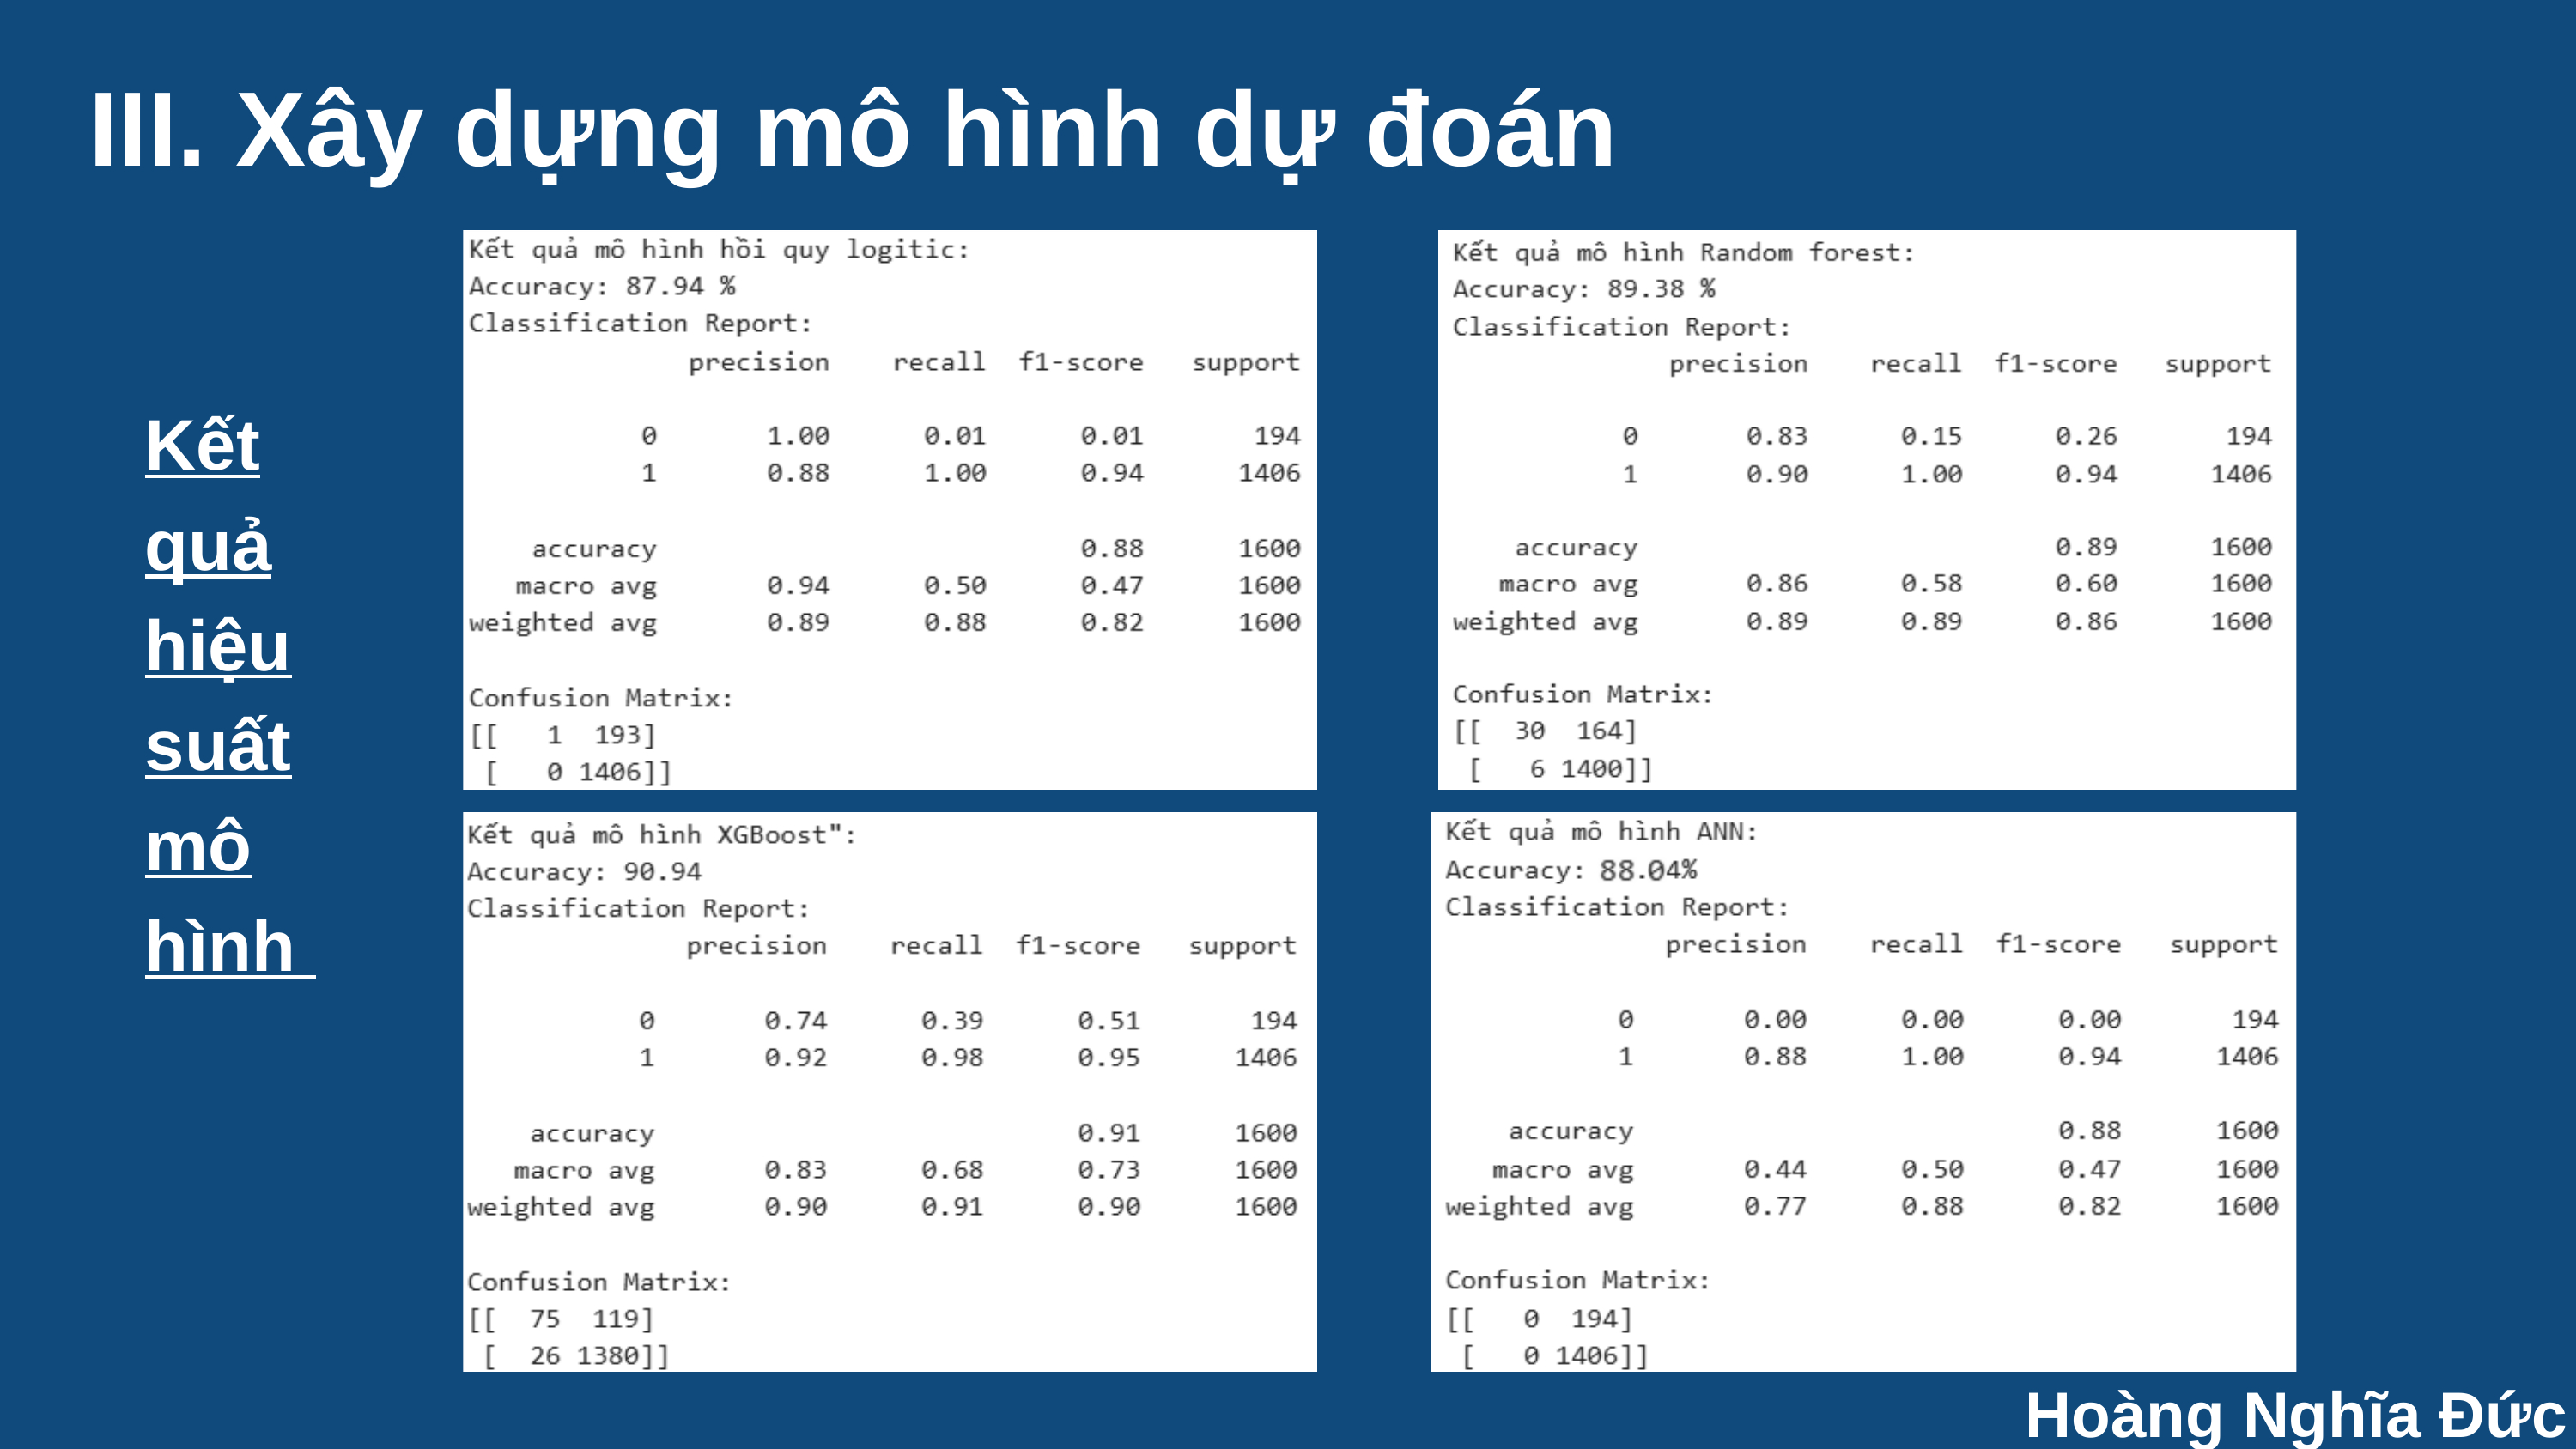

III. Xây dựng mô hình dự đoán

Kết quả hiệu suất mô hình

Hoàng Nghĩa Đức